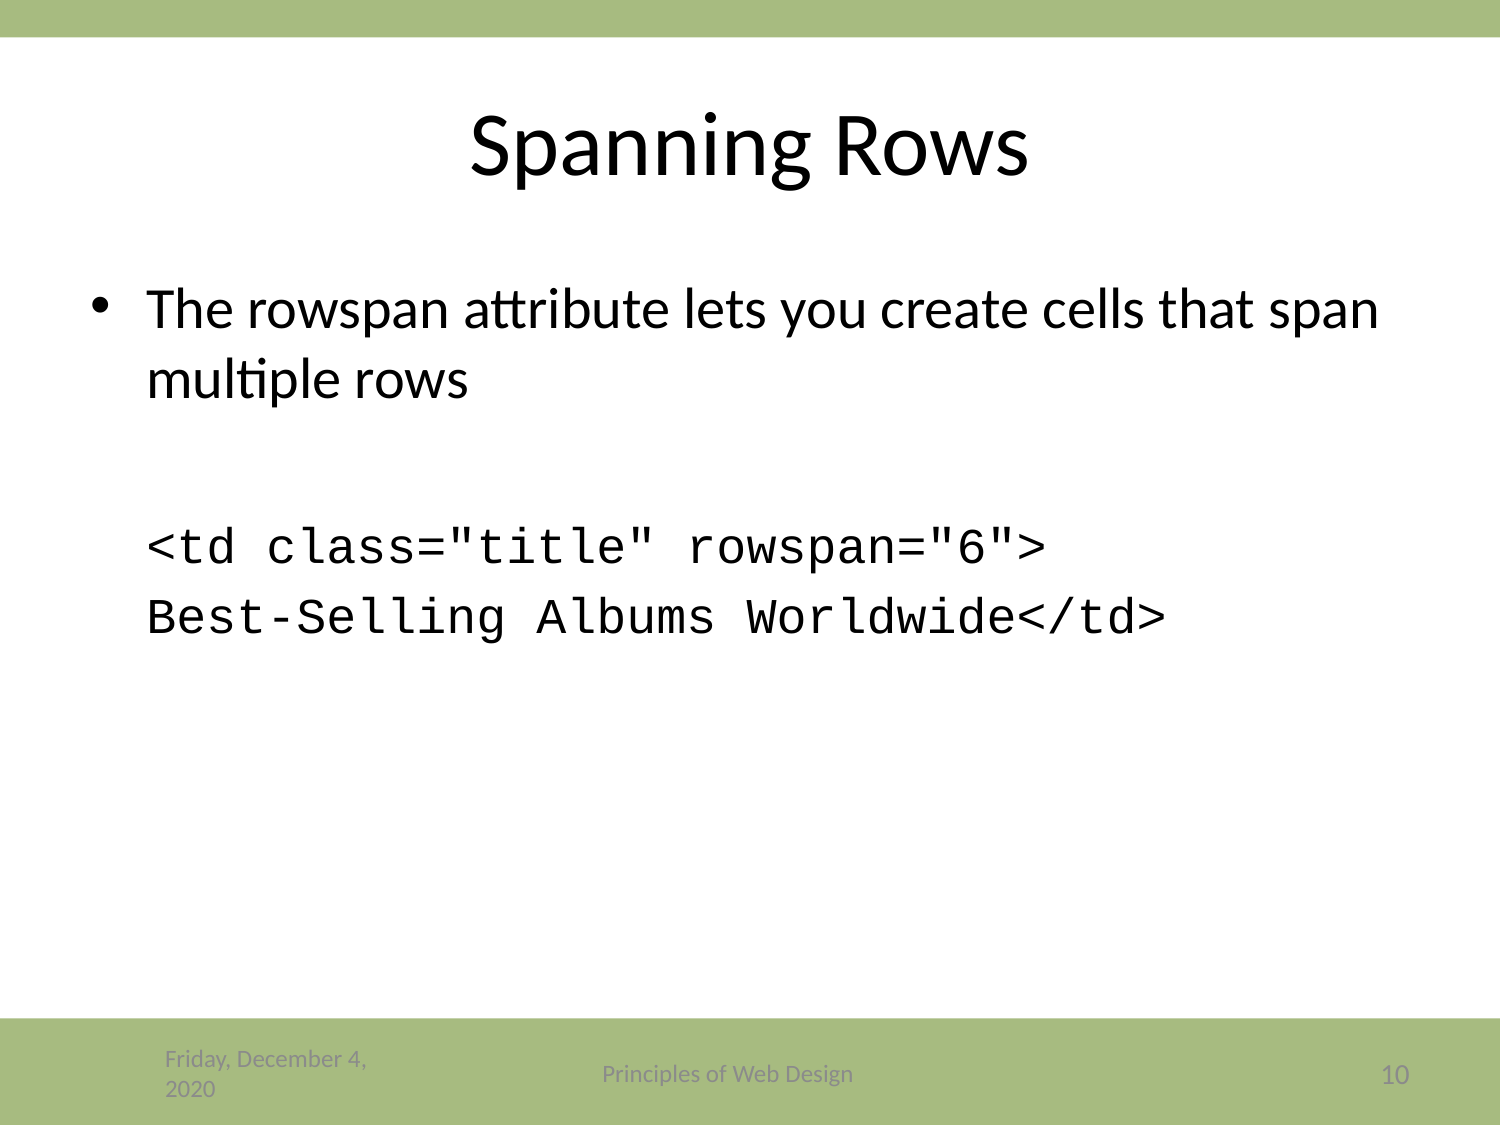

# Spanning Rows
The rowspan attribute lets you create cells that span multiple rows

<td class="title" rowspan="6">
Best-Selling Albums Worldwide</td>
Friday, December 4, 2020
Principles of Web Design
10